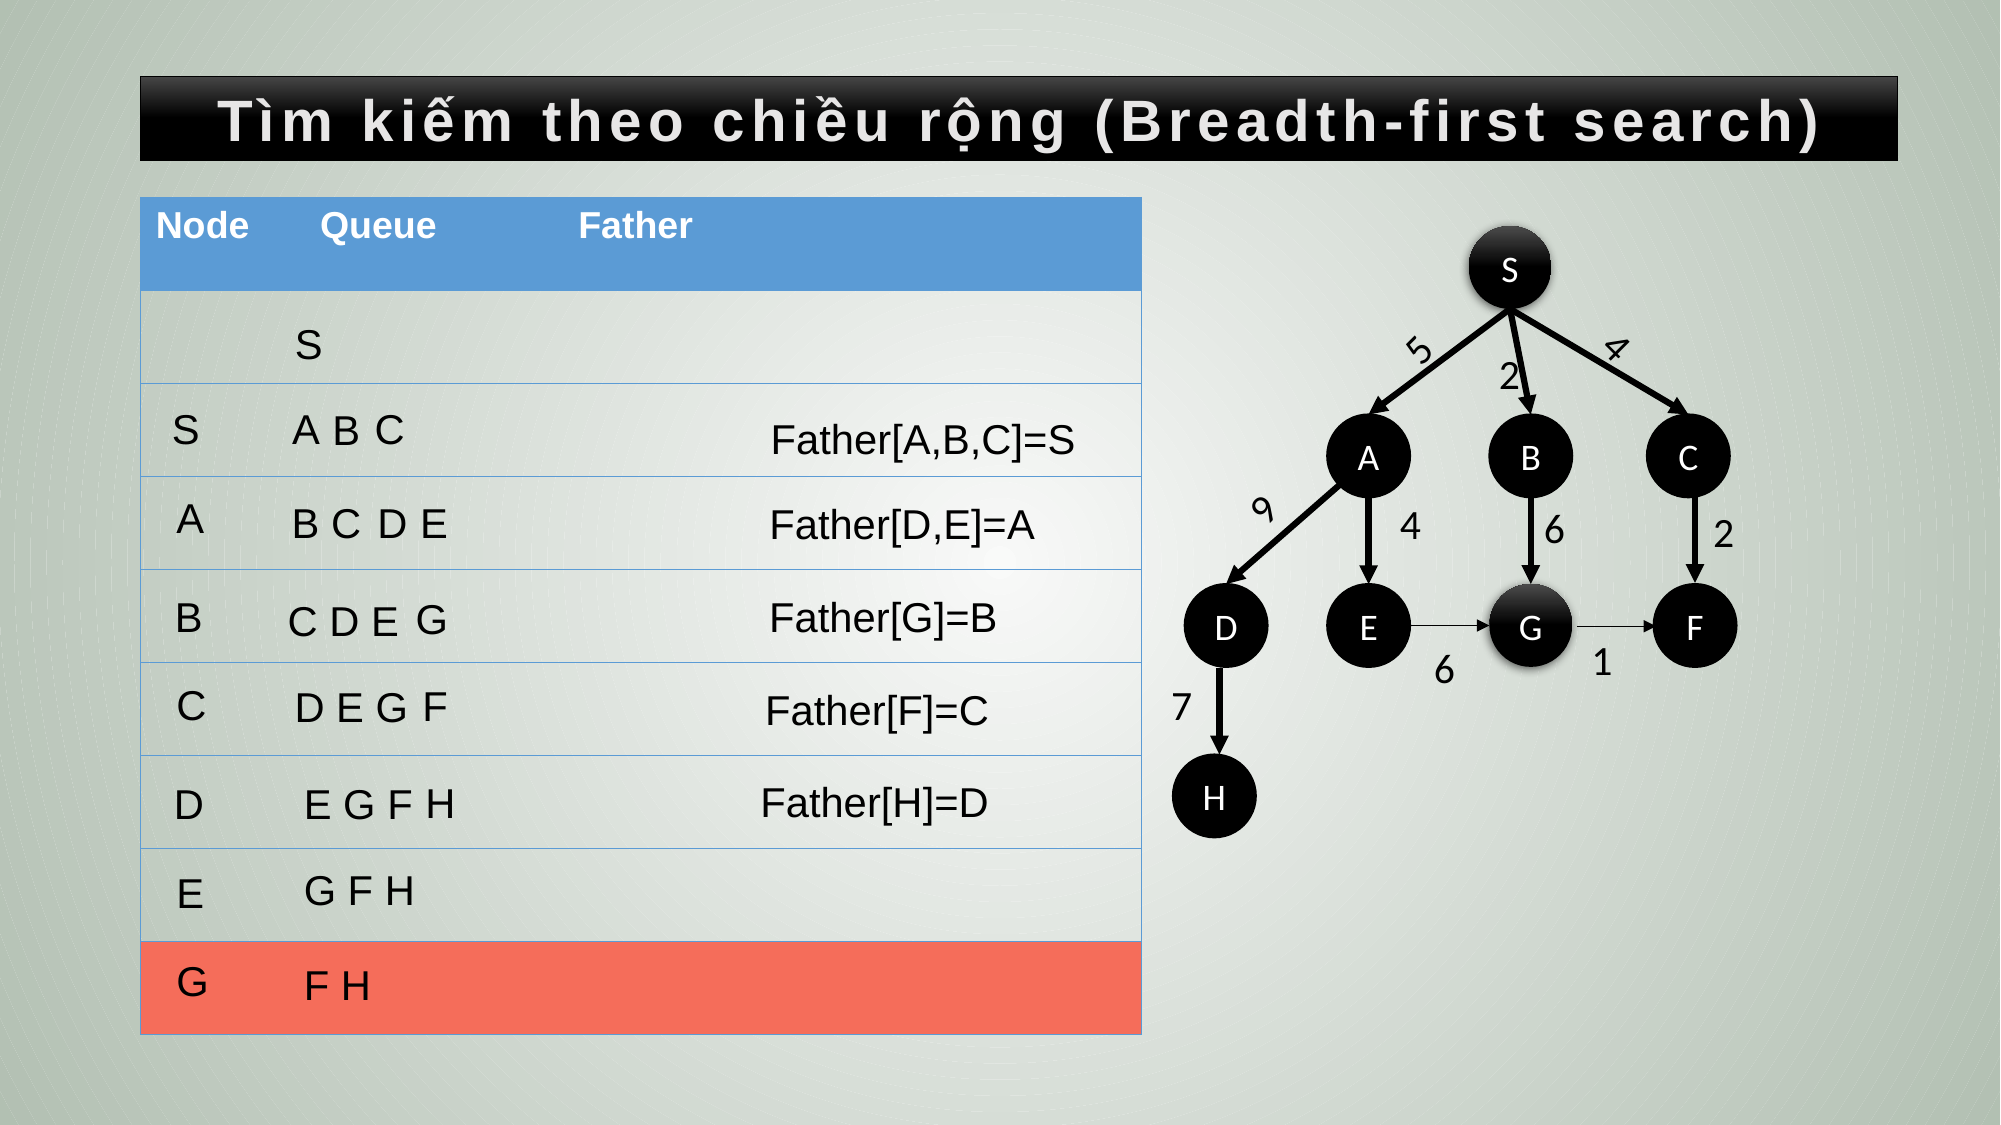

Tìm kiếm theo chiều rộng (Breadth-first search)
| Node | Queue | Father |
| --- | --- | --- |
|  |  |  |
|  |  |  |
|  |  |  |
|  |  |  |
|  |  |  |
|  |  |  |
|  |  |  |
|  |  |  |
S
S
5
4
2
S
A
C
B
Father[A,B,C]=S
A
C
B
9
A
E
B C
D
Father[D,E]=A
4
6
2
B
Father[G]=B
D
E
F
G
G
C D E
1
6
C
7
F
D E G
Father[F]=C
H
Father[H]=D
H
E G F
D
G F H
E
G
F H